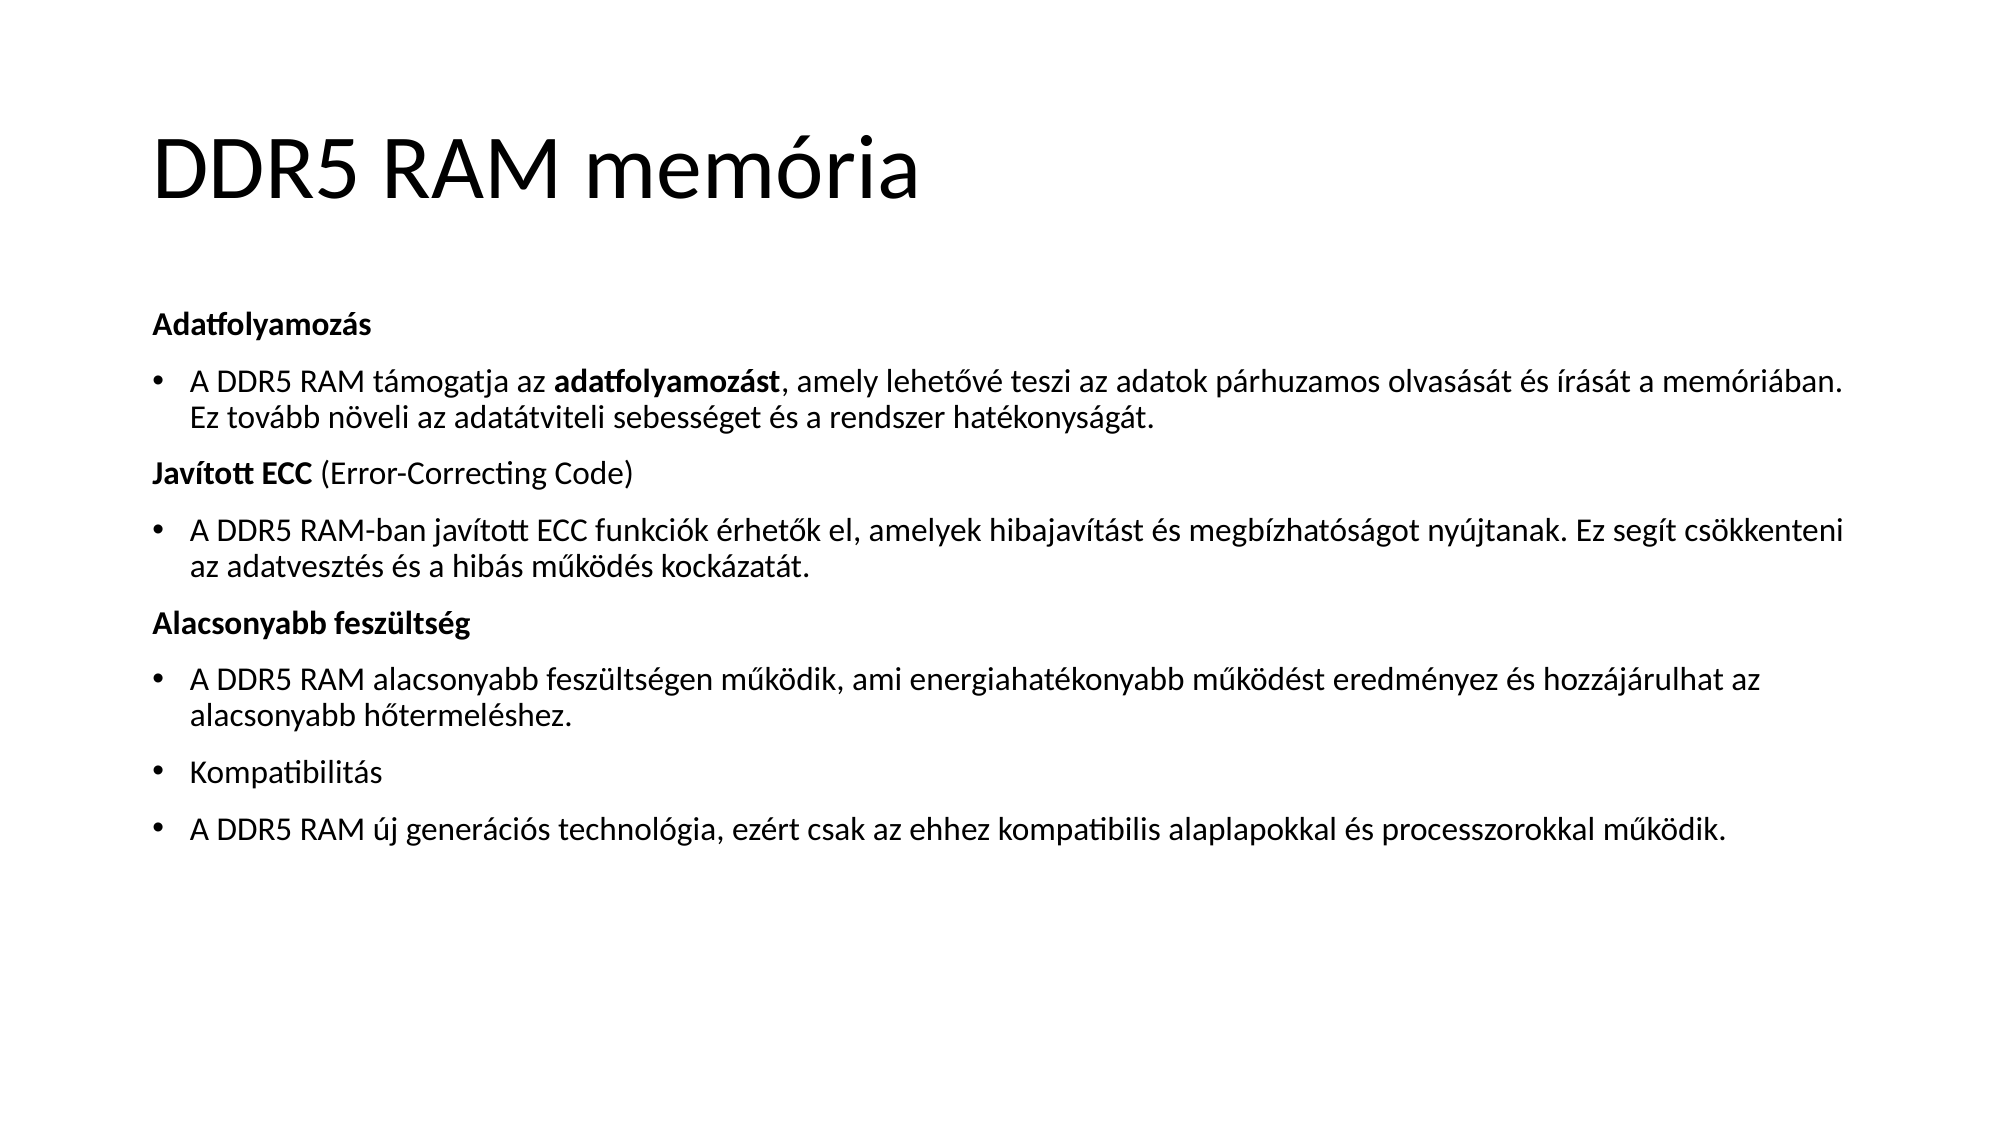

# DDR5 RAM memória
Adatfolyamozás
A DDR5 RAM támogatja az adatfolyamozást, amely lehetővé teszi az adatok párhuzamos olvasását és írását a memóriában. Ez tovább növeli az adatátviteli sebességet és a rendszer hatékonyságát.
Javított ECC (Error-Correcting Code)
A DDR5 RAM-ban javított ECC funkciók érhetők el, amelyek hibajavítást és megbízhatóságot nyújtanak. Ez segít csökkenteni az adatvesztés és a hibás működés kockázatát.
Alacsonyabb feszültség
A DDR5 RAM alacsonyabb feszültségen működik, ami energiahatékonyabb működést eredményez és hozzájárulhat az alacsonyabb hőtermeléshez.
Kompatibilitás
A DDR5 RAM új generációs technológia, ezért csak az ehhez kompatibilis alaplapokkal és processzorokkal működik.